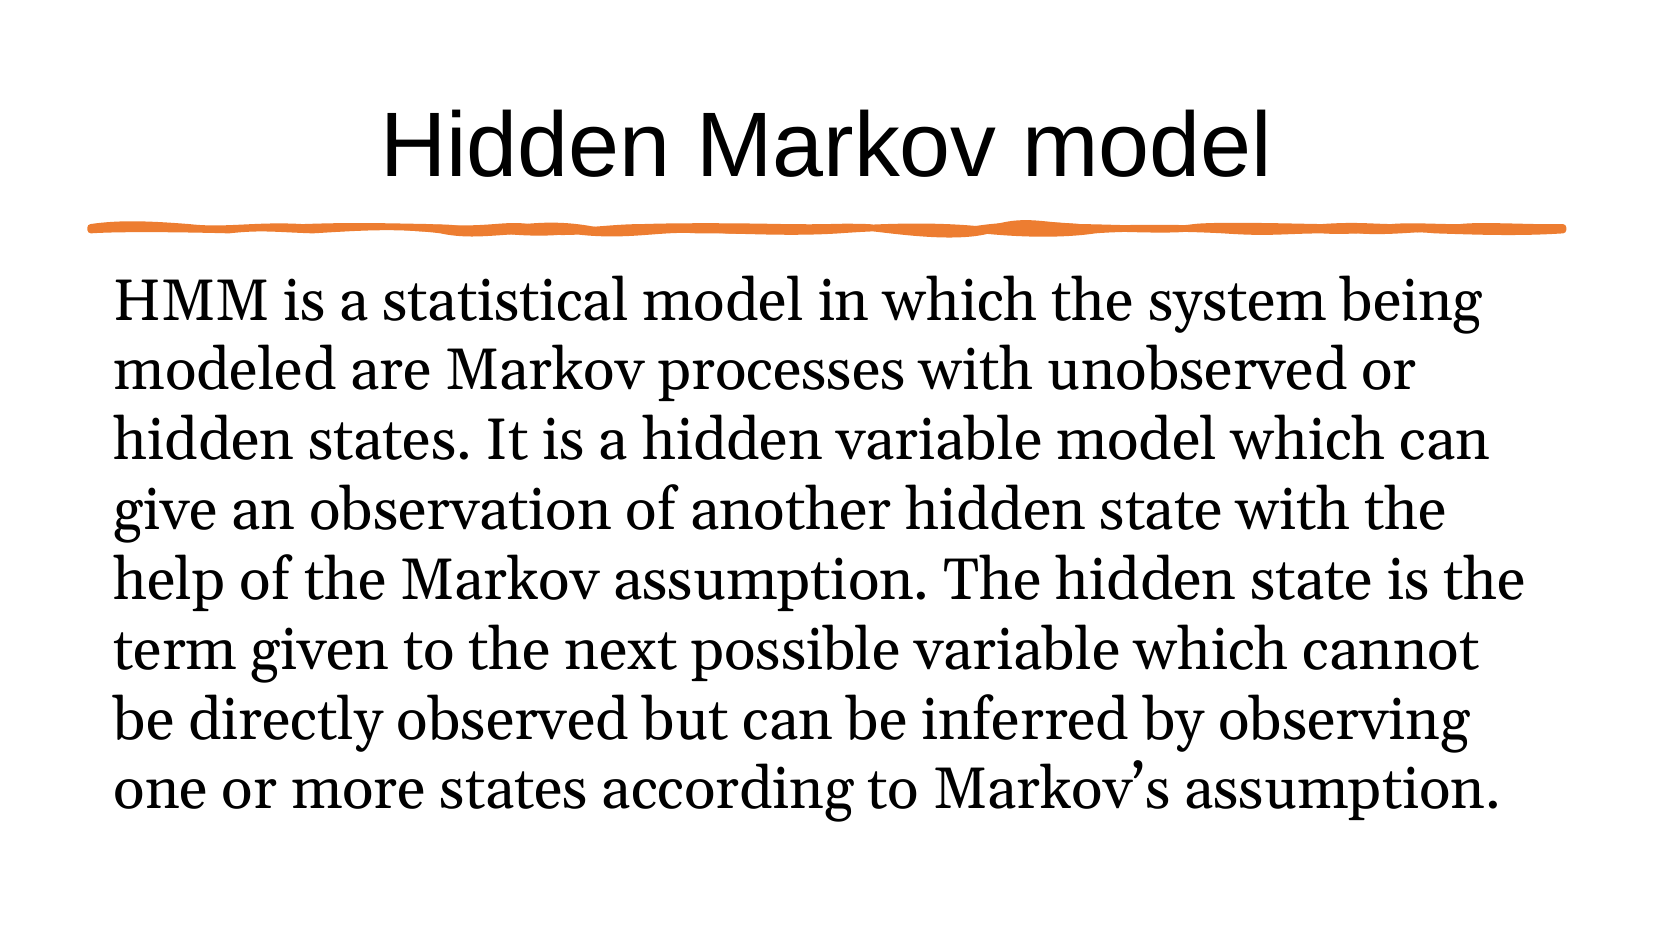

# Hidden Markov model

HMM is a statistical model in which the system being modeled are Markov processes with unobserved or hidden states. It is a hidden variable model which can give an observation of another hidden state with the help of the Markov assumption. The hidden state is the term given to the next possible variable which cannot be directly observed but can be inferred by observing one or more states according to Markov’s assumption.